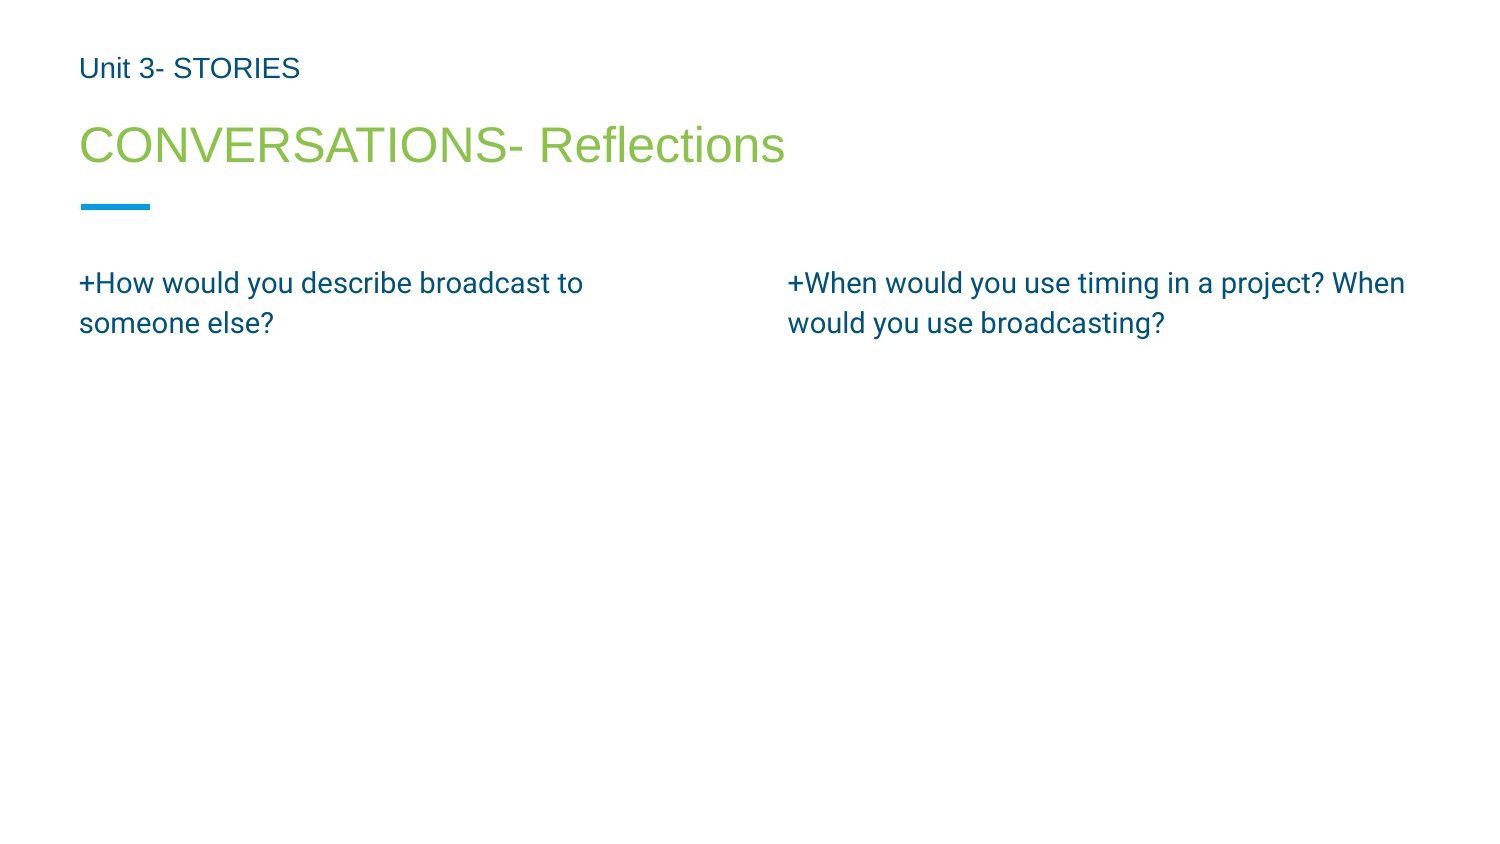

Unit 3- STORIES

# CONVERSATIONS- Reflections
+How would you describe broadcast to someone else?
+When would you use timing in a project? When would you use broadcasting?